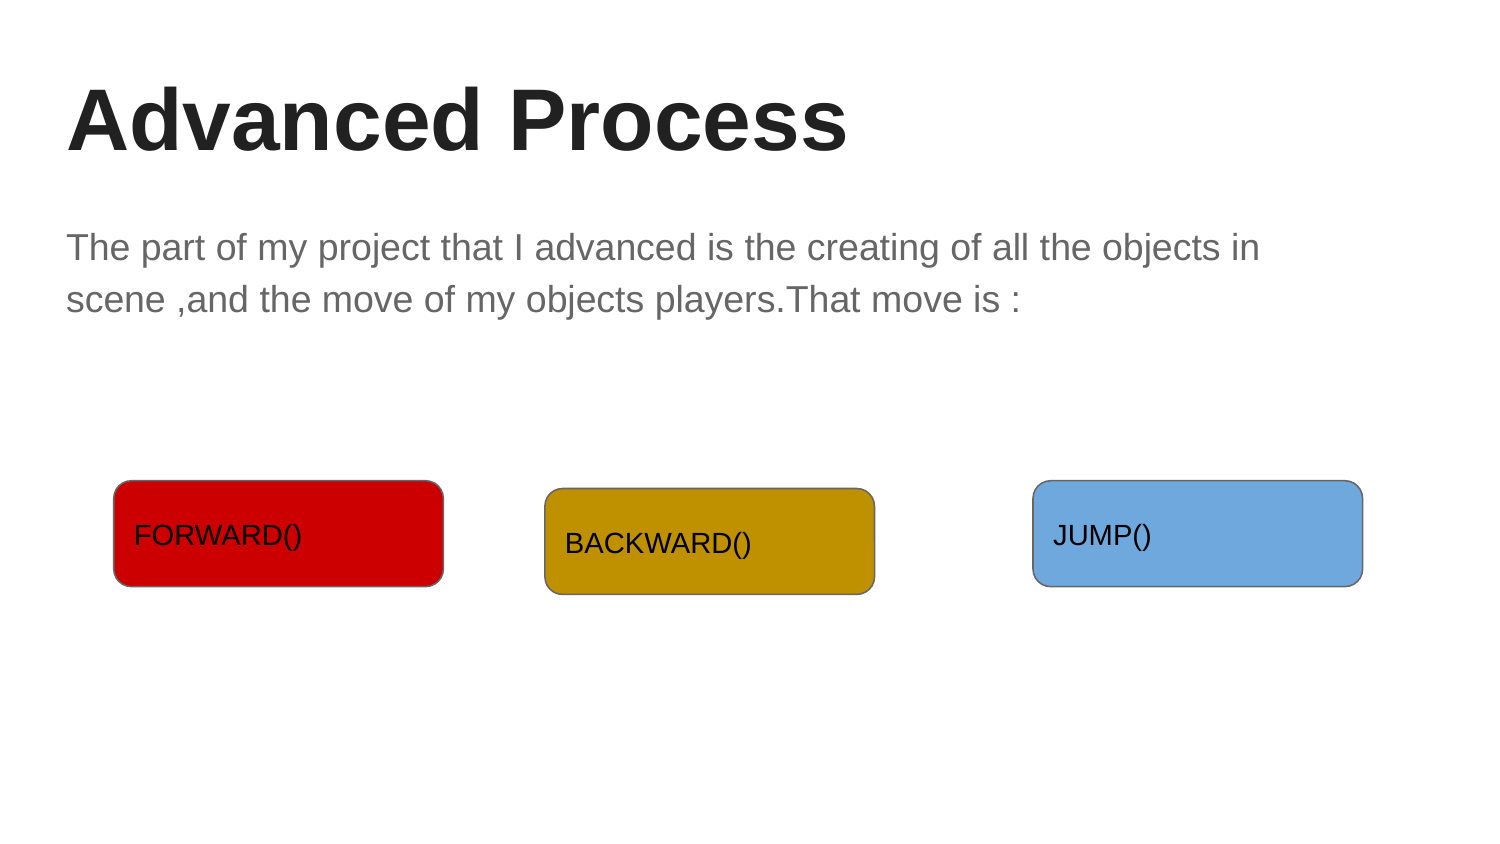

# Advanced Process
The part of my project that I advanced is the creating of all the objects in scene ,and the move of my objects players.That move is :
FORWARD()
JUMP()
BACKWARD()